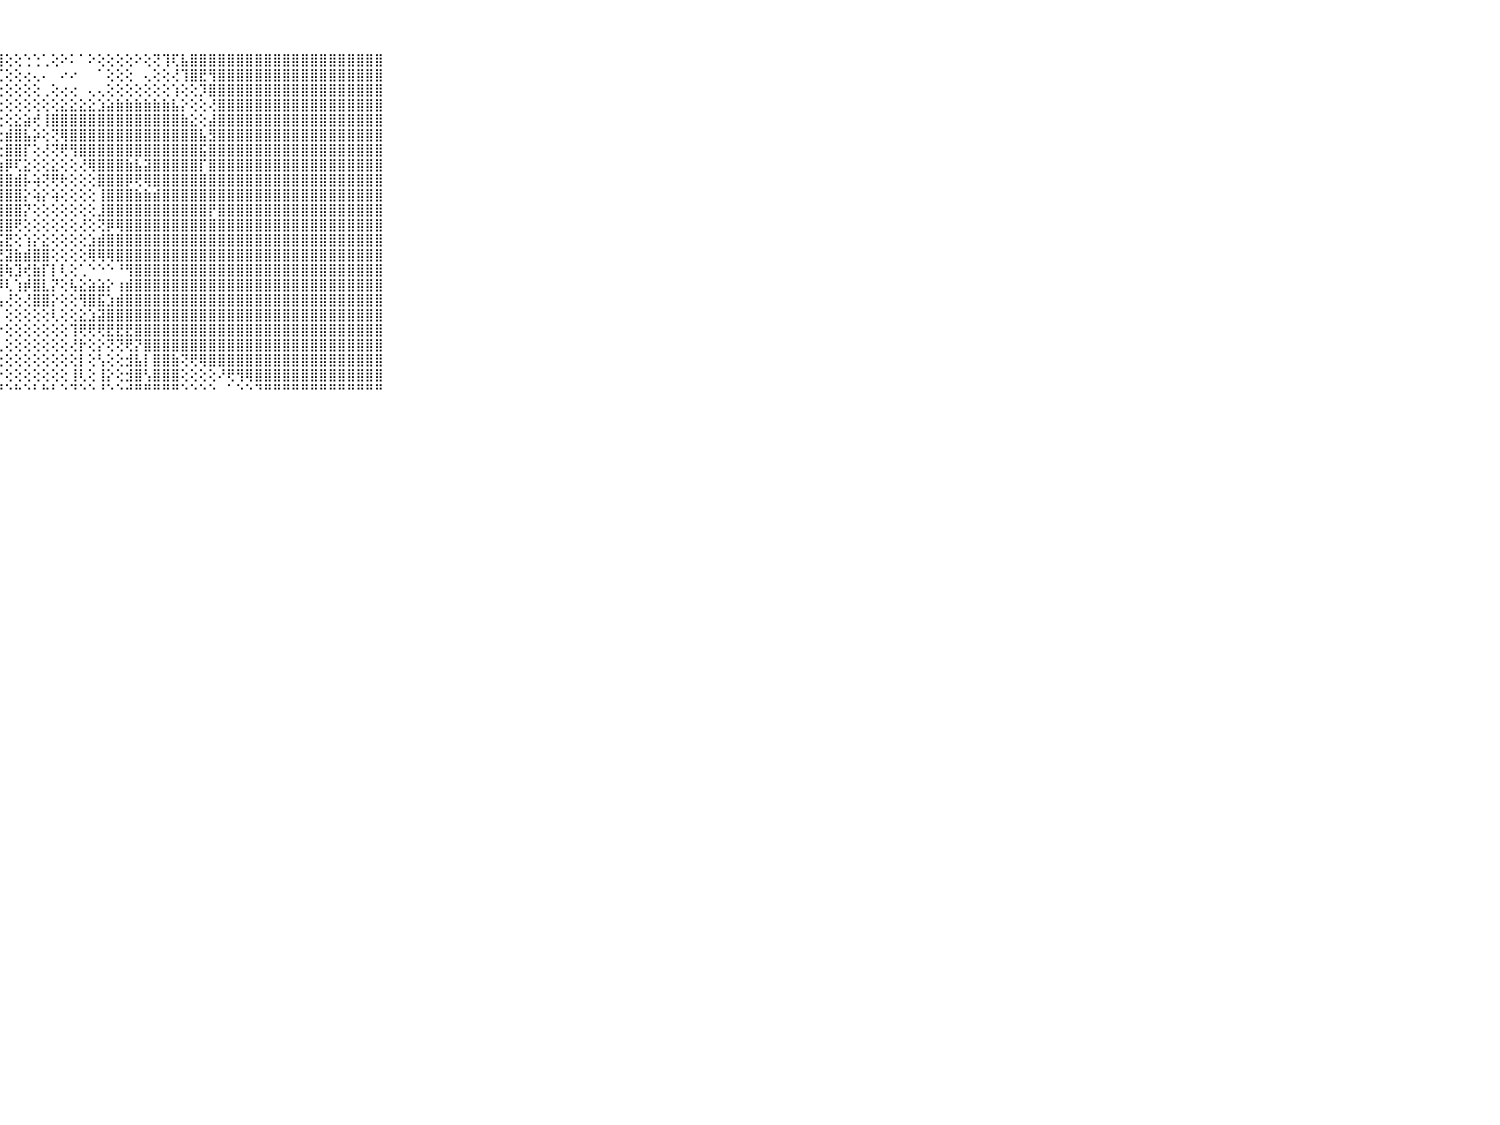

⠀⠀⠀⠀⠀⠀⠀⠀⠀⠀⠀⣿⣿⣿⣿⣿⣿⣿⣿⣿⣿⣿⣿⣿⣿⣿⣿⣿⢕⢕⢑⢑⢁⢕⠕⠅⠁⠕⢕⢕⢕⢕⠕⢕⢝⢹⢏⣧⣿⣿⣿⣿⣿⣿⣿⣿⣿⣿⣿⣿⣿⣿⣿⣿⣿⣿⣿⣿⣿⠀⠀⠀⠀⠀⠀⠀⠀⠀⠀⠀⠀
⠀⠀⠀⠀⠀⠀⠀⠀⠀⠀⠀⣿⣿⣿⣿⣿⣿⣿⣿⣿⣿⣿⣿⣿⣿⣿⡿⢏⢕⢕⢔⢄⠄⠀⠔⠔⠀⠀⠁⢕⢕⢕⠀⢄⢕⢕⢜⢹⣿⣟⢻⣿⣿⣿⣿⣿⣿⣿⣿⣿⣿⣿⣿⣿⣿⣿⣿⣿⣿⠀⠀⠀⠀⠀⠀⠀⠀⠀⠀⠀⠀
⠀⠀⠀⠀⠀⠀⠀⠀⠀⠀⠀⣿⣿⣿⣿⣿⣿⣿⣿⣿⣿⣿⣿⣯⣟⢝⢕⢕⢕⢕⢕⢕⢀⢕⢔⢔⠀⢄⢄⢕⢕⢕⢕⢕⢕⢕⢱⢕⢕⡹⣿⣿⣿⣿⣿⣿⣿⣿⣿⣿⣿⣿⣿⣿⣿⣿⣿⣿⣿⠀⠀⠀⠀⠀⠀⠀⠀⠀⠀⠀⠀
⠀⠀⠀⠀⠀⠀⠀⠀⠀⠀⠀⣿⣿⣿⣿⣿⣿⣿⣿⣿⣿⣿⣿⡟⣪⣵⢕⢕⢕⢕⢕⢕⢕⢕⣕⣕⣕⣕⣱⣵⣷⣷⣷⣷⣷⣷⣧⡕⢕⢕⢜⣿⣿⣿⣿⣿⣿⣿⣿⣿⣿⣿⣿⣿⣿⣿⣿⣿⣿⠀⠀⠀⠀⠀⠀⠀⠀⠀⠀⠀⠀
⠀⠀⠀⠀⠀⠀⠀⠀⠀⠀⠀⣿⣿⣿⣿⣿⣿⣿⣿⣿⣿⣿⣿⣿⡇⢕⢕⢕⢕⣕⣵⢞⢸⣿⣿⣿⣿⣿⣿⣿⣿⣿⣿⣿⣿⣿⣿⣷⣕⢕⣼⣿⣿⣿⣿⣿⣿⣿⣿⣿⣿⣿⣿⣿⣿⣿⣿⣿⣿⠀⠀⠀⠀⠀⠀⠀⠀⠀⠀⠀⠀
⠀⠀⠀⠀⠀⠀⠀⠀⠀⠀⠀⣿⣿⣿⣿⣿⣿⣿⣿⣿⣿⣿⣿⣿⢇⢕⢕⢕⣾⣿⣧⡵⢕⢝⢿⣿⣿⣿⣿⣿⣿⣿⣿⣿⣿⣿⣿⣿⣿⣧⣻⣿⣿⣿⣿⣿⣿⣿⣿⣿⣿⣿⣿⣿⣿⣿⣿⣿⣿⠀⠀⠀⠀⠀⠀⠀⠀⠀⠀⠀⠀
⠀⠀⠀⠀⠀⠀⠀⠀⠀⠀⠀⣿⣿⣿⣿⣿⣿⣿⣿⣿⣿⣿⣿⣿⡕⢕⢕⢕⣿⣿⡏⢕⢜⢝⢟⢻⣿⣿⣿⣿⣿⣿⣿⣿⣿⣿⣿⣿⣿⣯⣿⣿⣿⣿⣿⣿⣿⣿⣿⣿⣿⣿⣿⣿⣿⣿⣿⣿⣿⠀⠀⠀⠀⠀⠀⠀⠀⠀⠀⠀⠀
⠀⠀⠀⠀⠀⠀⠀⠀⠀⠀⠀⣿⣿⣿⣿⣿⣿⣿⣿⣿⣿⣿⣿⣿⢇⢕⢕⣱⡿⢏⣕⢕⢕⣕⢕⢕⢜⢿⣿⣿⣿⣷⣧⣽⣿⣿⣿⣿⣿⡏⣿⣿⣿⣿⣿⣿⣿⣿⣿⣿⣿⣿⣿⣿⣿⣿⣿⣿⣿⠀⠀⠀⠀⠀⠀⠀⠀⠀⠀⠀⠀
⠀⠀⠀⠀⠀⠀⠀⠀⠀⠀⠀⣿⣿⣿⣿⣿⣿⣿⣿⣿⣿⣿⣿⣿⡇⢕⢕⣿⣿⣾⡧⢵⢝⢟⢗⢕⢕⢕⣿⣿⣿⡿⢟⢿⣿⣿⣿⣿⣿⣿⣿⣿⣿⣿⣿⣿⣿⣿⣿⣿⣿⣿⣿⣿⣿⣿⣿⣿⣿⠀⠀⠀⠀⠀⠀⠀⠀⠀⠀⠀⠀
⠀⠀⠀⠀⠀⠀⠀⠀⠀⠀⠀⣿⣿⣿⣿⣿⣿⣿⣿⣿⣿⣿⣿⣿⣇⢕⢕⣿⣿⣿⡕⢵⡕⢵⢕⢕⢕⢕⢸⣿⣿⣿⣷⣷⣾⣿⣿⣿⣿⣿⣿⣿⣿⣿⣿⣿⣿⣿⣿⣿⣿⣿⣿⣿⣿⣿⣿⣿⣿⠀⠀⠀⠀⠀⠀⠀⠀⠀⠀⠀⠀
⠀⠀⠀⠀⠀⠀⠀⠀⠀⠀⠀⣿⣿⣿⣿⣿⣿⣿⣿⣿⣿⣿⣿⣹⡸⡕⣾⣿⣿⣿⡝⢕⢕⢕⢕⢕⢕⢕⣸⣿⣿⣿⣿⣿⣿⣿⣿⣿⣿⣿⡟⣿⣿⣿⣿⣿⣿⣿⣿⣿⣿⣿⣿⣿⣿⣿⣿⣿⣿⠀⠀⠀⠀⠀⠀⠀⠀⠀⠀⠀⠀
⠀⠀⠀⠀⠀⠀⠀⠀⠀⠀⠀⣿⣿⣿⣿⣿⣿⣿⣿⣿⣿⣿⣿⣻⣧⣕⣿⣿⣿⢟⢕⢕⢕⢕⢕⢕⢜⢕⢝⡿⢿⣿⣿⣿⣿⣿⣿⣿⣿⣿⣿⣿⣿⣿⣿⣿⣿⣿⣿⣿⣿⣿⣿⣿⣿⣿⣿⣿⣿⠀⠀⠀⠀⠀⠀⠀⠀⠀⠀⠀⠀
⠀⠀⠀⠀⠀⠀⠀⠀⠀⠀⠀⣿⣿⣿⣿⣿⣿⣿⣿⣿⣿⣿⣿⣿⣽⣝⢮⣫⣟⢕⢱⡕⣕⢕⢕⢕⢕⣱⣾⣿⣿⣿⣿⣿⣿⣿⣿⣿⣿⣿⣿⣿⣿⣿⣿⣿⣿⣿⣿⣿⣿⣿⣿⣿⣿⣿⣿⣿⣿⠀⠀⠀⠀⠀⠀⠀⠀⠀⠀⠀⠀
⠀⠀⠀⠀⠀⠀⠀⠀⠀⠀⠀⣿⣿⣿⣿⣿⣿⣿⣿⣿⣿⣿⣿⣿⣿⣿⣇⣜⣽⣷⣾⣿⣿⢕⢕⢕⢕⢿⢿⢿⣿⣿⣿⣿⣿⣿⣿⣿⣿⣿⣿⣿⣿⣿⣿⣿⣿⣿⣿⣿⣿⣿⣿⣿⣿⣿⣿⣿⣿⠀⠀⠀⠀⠀⠀⠀⠀⠀⠀⠀⠀
⠀⠀⠀⠀⠀⠀⠀⠀⠀⠀⠀⣿⣿⣿⣿⣿⣿⣿⣿⣿⣿⣿⣿⣿⣿⣿⣿⣿⢷⣹⢞⣷⡏⡇⢇⢕⢁⠑⠑⠑⠘⢻⣿⣿⣿⣿⣿⣿⣿⣿⣿⣿⣿⣿⣿⣿⣿⣿⣿⣿⣿⣿⣿⣿⣿⣿⣿⣿⣿⠀⠀⠀⠀⠀⠀⠀⠀⠀⠀⠀⠀
⠀⠀⠀⠀⠀⠀⠀⠀⠀⠀⠀⣿⣿⣿⣿⣿⣿⣿⣿⣿⣿⣿⣿⣿⣿⣿⣿⡿⢇⢱⡾⣿⣇⡝⢕⢧⣕⣵⣵⡕⢰⣾⣿⣿⣿⣿⣿⣿⣿⣿⣿⣿⣿⣿⣿⣿⣿⣿⣿⣿⣿⣿⣿⣿⣿⣿⣿⣿⣿⠀⠀⠀⠀⠀⠀⠀⠀⠀⠀⠀⠀
⠀⠀⠀⠀⠀⠀⠀⠀⠀⠀⠀⣿⣿⣿⣿⣿⣿⣿⣿⣿⣿⣿⣿⣿⣿⡿⣿⣧⢜⢕⢜⣿⣿⡕⢕⢕⢻⣿⣯⣱⣾⣿⣿⣿⣿⣿⣿⣿⣿⣿⣿⣿⣿⣿⣿⣿⣿⣿⣿⣿⣿⣿⣿⣿⣿⣿⣿⣿⣿⠀⠀⠀⠀⠀⠀⠀⠀⠀⠀⠀⠀
⠀⠀⠀⠀⠀⠀⠀⠀⠀⠀⠀⣿⣿⣿⣿⣿⣿⣿⣿⣿⣿⣿⣿⢿⢏⢸⣿⡇⢕⢕⢕⢕⢕⢇⢕⢕⣕⣱⣽⣿⣿⣿⣿⣿⣿⣿⣿⣿⣿⣿⣿⣿⣿⣿⣿⣿⣿⣿⣿⣿⣿⣿⣿⣿⣿⣿⣿⣿⣿⠀⠀⠀⠀⠀⠀⠀⠀⠀⠀⠀⠀
⠀⠀⠀⠀⠀⠀⠀⠀⠀⠀⠀⣿⣿⣿⣿⣿⣿⣿⣿⡿⢿⢟⢕⢕⠕⣾⣿⡕⢕⢕⢕⢕⢕⢕⢕⢹⢟⢟⢟⣟⣟⣟⣿⣿⣿⣿⣿⣿⣿⣿⣿⣿⣿⣿⣿⣿⣿⣿⣿⣿⣿⣿⣿⣿⣿⣿⣿⣿⣿⠀⠀⠀⠀⠀⠀⠀⠀⠀⠀⠀⠀
⠀⠀⠀⠀⠀⠀⠀⠀⠀⠀⠀⣿⡿⢿⢟⠟⠝⠙⠕⠑⠑⠀⠀⠀⠀⣿⡟⢇⢕⢕⢕⢕⢕⢕⢕⢜⡗⢕⡕⢝⢝⢟⡝⣿⣿⣿⣿⣿⣿⣿⣿⣿⣿⣿⣿⣿⣿⣿⣿⣿⣿⣿⣿⣿⣿⣿⣿⣿⣿⠀⠀⠀⠀⠀⠀⠀⠀⠀⠀⠀⠀
⠀⠀⠀⠀⠀⠀⠀⠀⠀⠀⠀⠑⠑⠁⠀⠀⠀⠀⠀⠀⠀⠀⠀⠀⢕⣿⡇⢕⢕⢕⢕⢕⢕⢕⢕⢕⡇⢕⢣⢕⢕⣺⣧⡇⣿⣿⣷⢝⢟⢿⣿⣿⣿⣿⣿⣿⣿⣿⣿⣿⣿⣿⣿⣿⣿⣿⣿⣿⣿⠀⠀⠀⠀⠀⠀⠀⠀⠀⠀⠀⠀
⠀⠀⠀⠀⠀⠀⠀⠀⠀⠀⠀⠀⠀⠀⠀⠀⠀⠀⠀⠀⠀⠀⠀⠀⢕⣿⣿⡕⢕⢕⢕⢕⢕⢕⢕⢸⢇⢕⢸⡕⢕⣺⣿⢣⣿⣿⣿⢕⢕⢕⢕⠜⢟⢻⢿⣿⣿⣿⣿⣿⣿⣿⣿⣿⣿⣿⣿⣿⣿⠀⠀⠀⠀⠀⠀⠀⠀⠀⠀⠀⠀
⠀⠀⠀⠀⠀⠀⠀⠀⠀⠀⠀⠀⠀⠀⠀⠀⠀⠀⠀⠀⠀⠀⠀⠀⠑⠛⠛⠛⠑⠓⠑⠃⠓⠃⠑⠙⠑⠑⠘⠑⠑⠚⠛⠛⠛⠛⠛⠑⠑⠑⠑⠀⠁⠑⠑⠙⠛⠛⠛⠛⠛⠛⠛⠛⠛⠛⠛⠛⠛⠀⠀⠀⠀⠀⠀⠀⠀⠀⠀⠀⠀